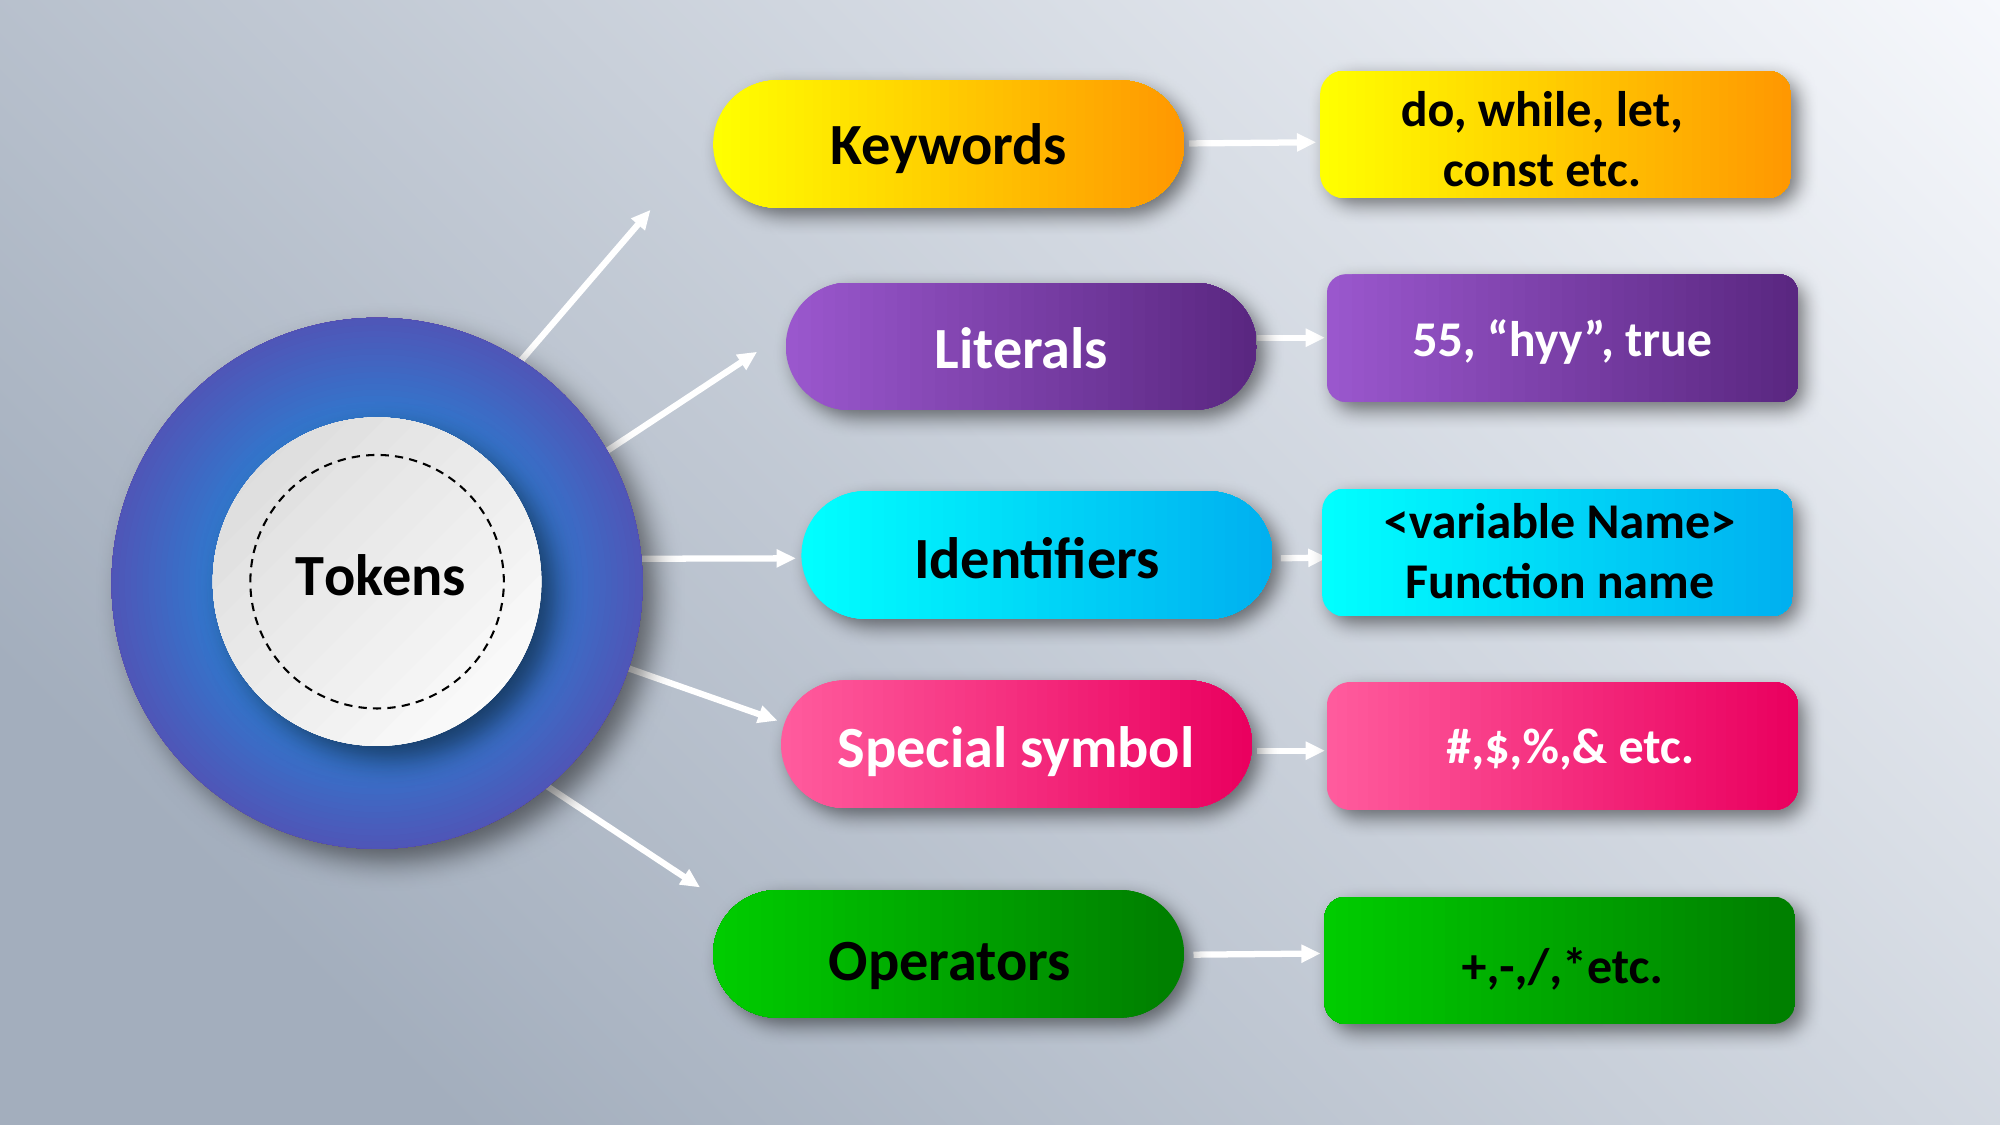

do, while, let, const etc.

Keywords

55, “hyy”, true

Literals

Tokens
<variable Name>
Function name

Identifiers

Special symbol

#,$,%,& etc.

Operators

+,-,/,*etc.